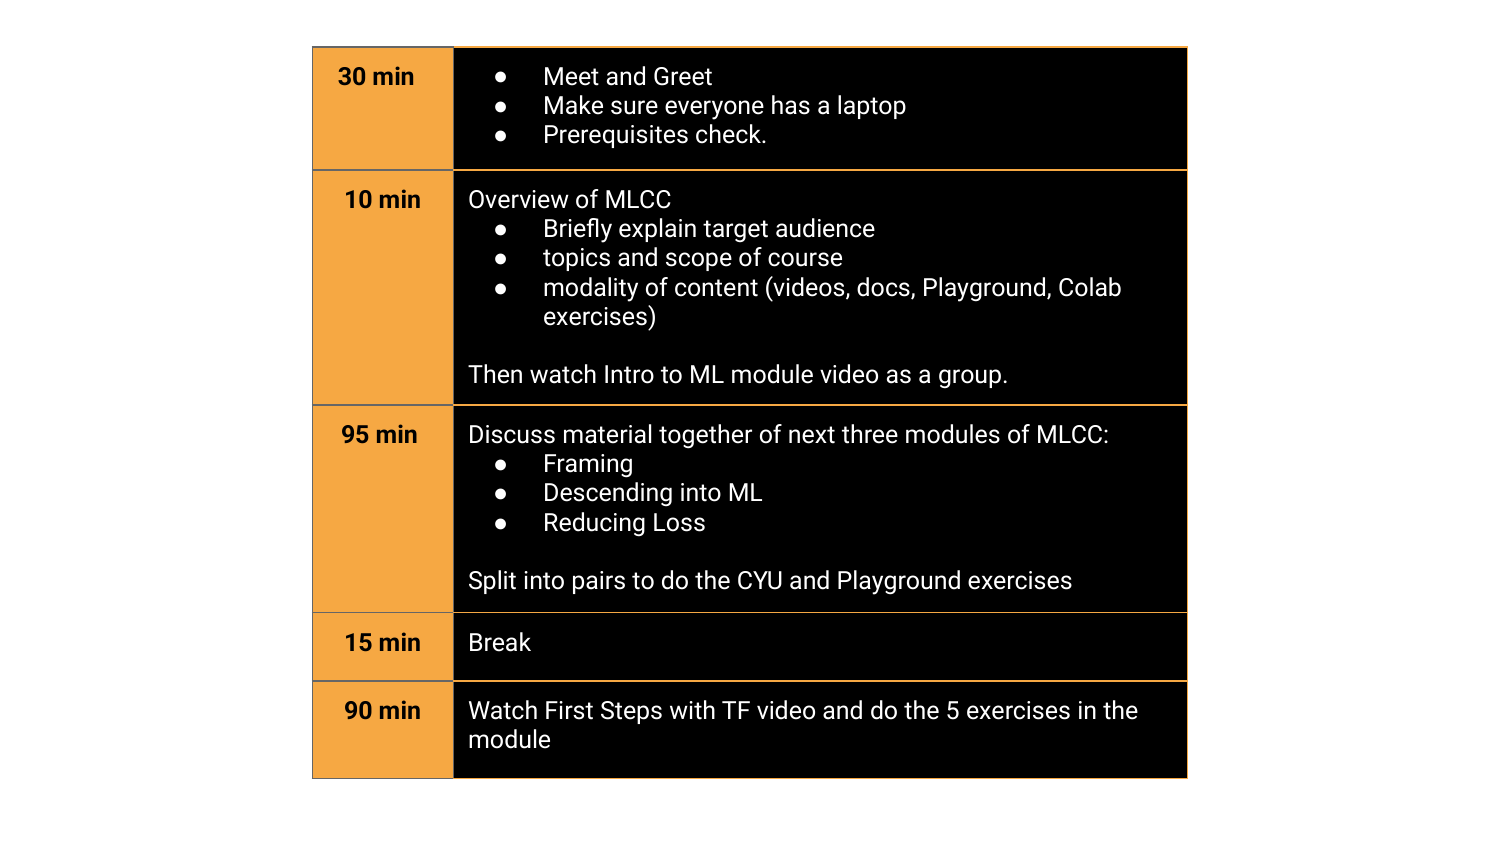

| 30 min | Meet and Greet Make sure everyone has a laptop Prerequisites check. |
| --- | --- |
| 10 min | Overview of MLCC Briefly explain target audience topics and scope of course modality of content (videos, docs, Playground, Colab exercises) Then watch Intro to ML module video as a group. |
| 95 min | Discuss material together of next three modules of MLCC: Framing Descending into ML Reducing Loss Split into pairs to do the CYU and Playground exercises |
| 15 min | Break |
| 90 min | Watch First Steps with TF video and do the 5 exercises in the module |